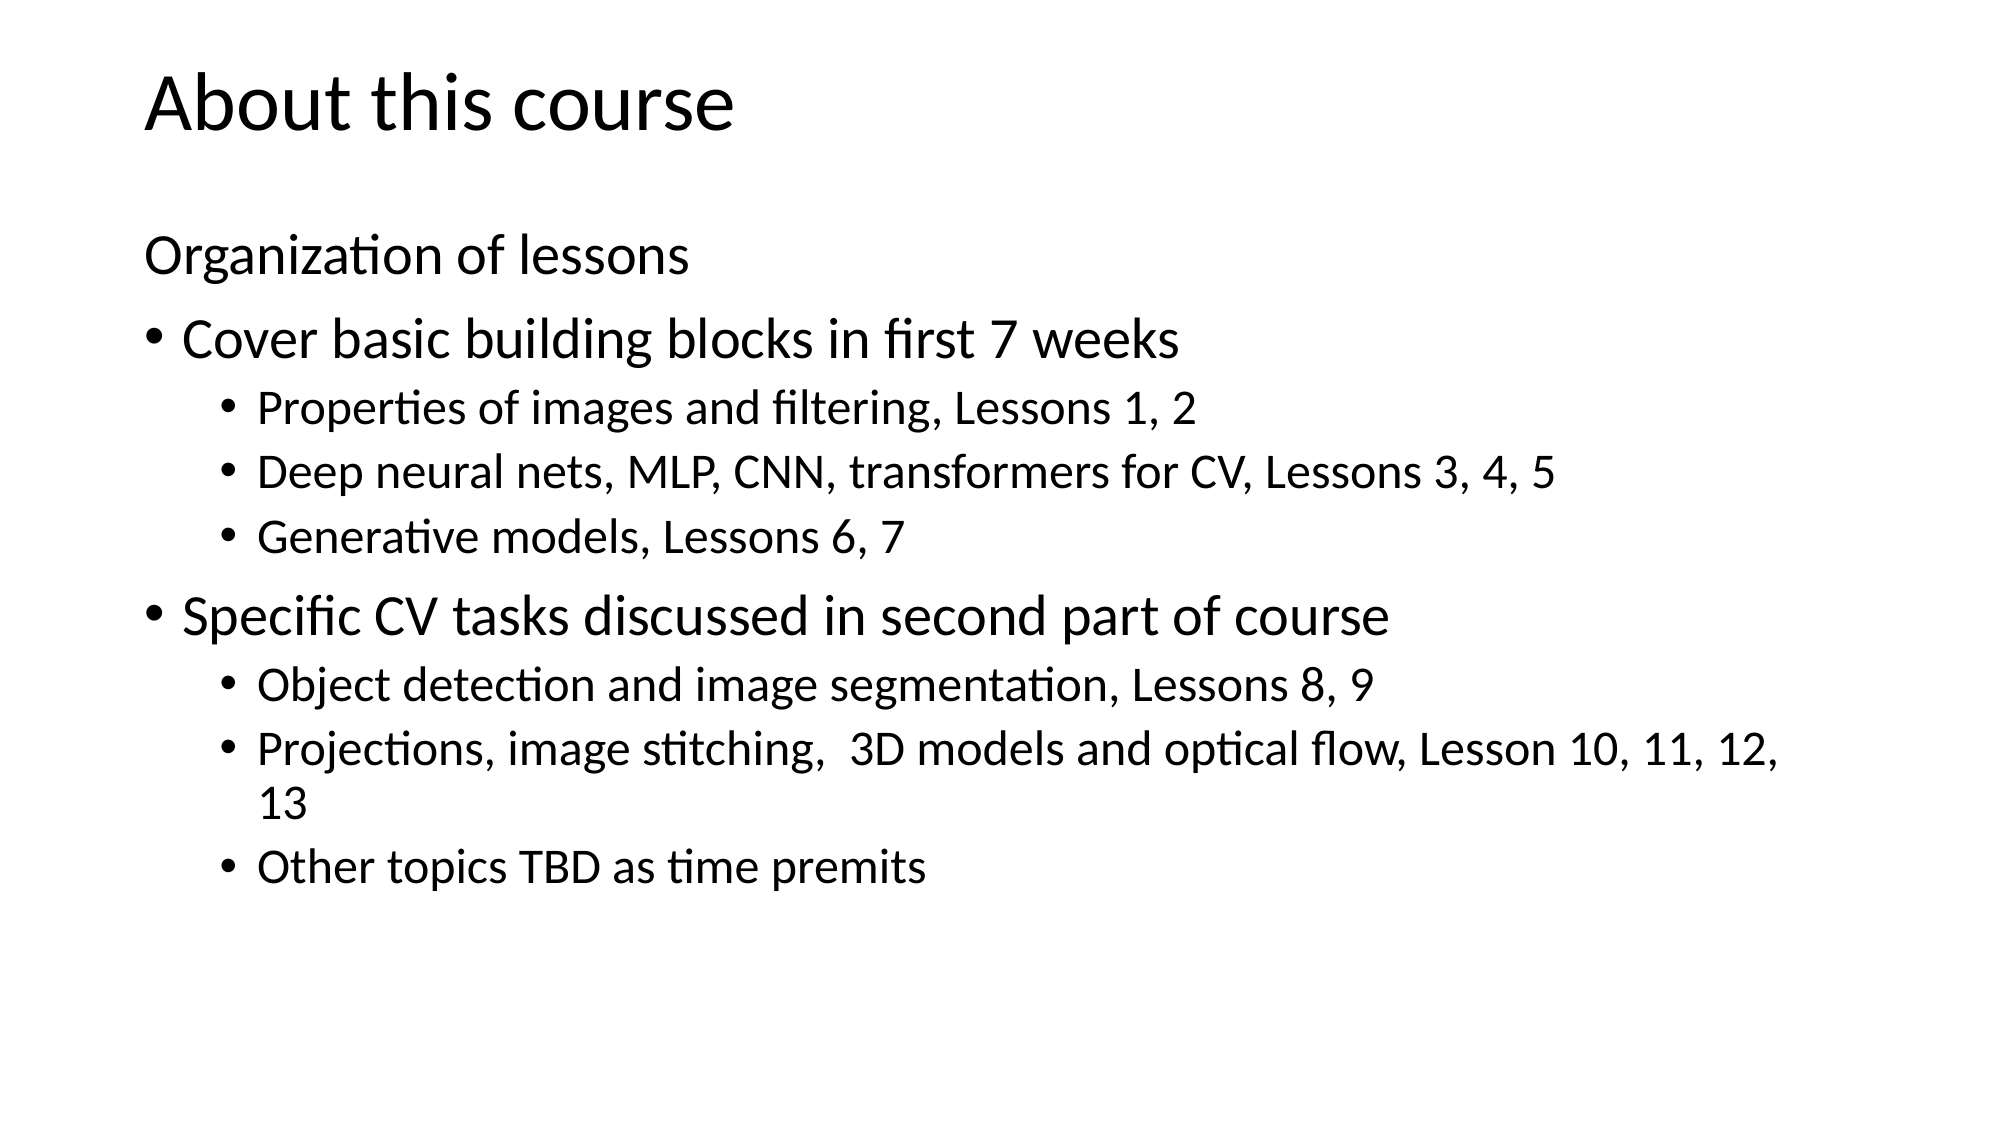

# About this course
Organization of lessons
Cover basic building blocks in first 7 weeks
Properties of images and filtering, Lessons 1, 2
Deep neural nets, MLP, CNN, transformers for CV, Lessons 3, 4, 5
Generative models, Lessons 6, 7
Specific CV tasks discussed in second part of course
Object detection and image segmentation, Lessons 8, 9
Projections, image stitching,  3D models and optical flow, Lesson 10, 11, 12, 13
Other topics TBD as time premits